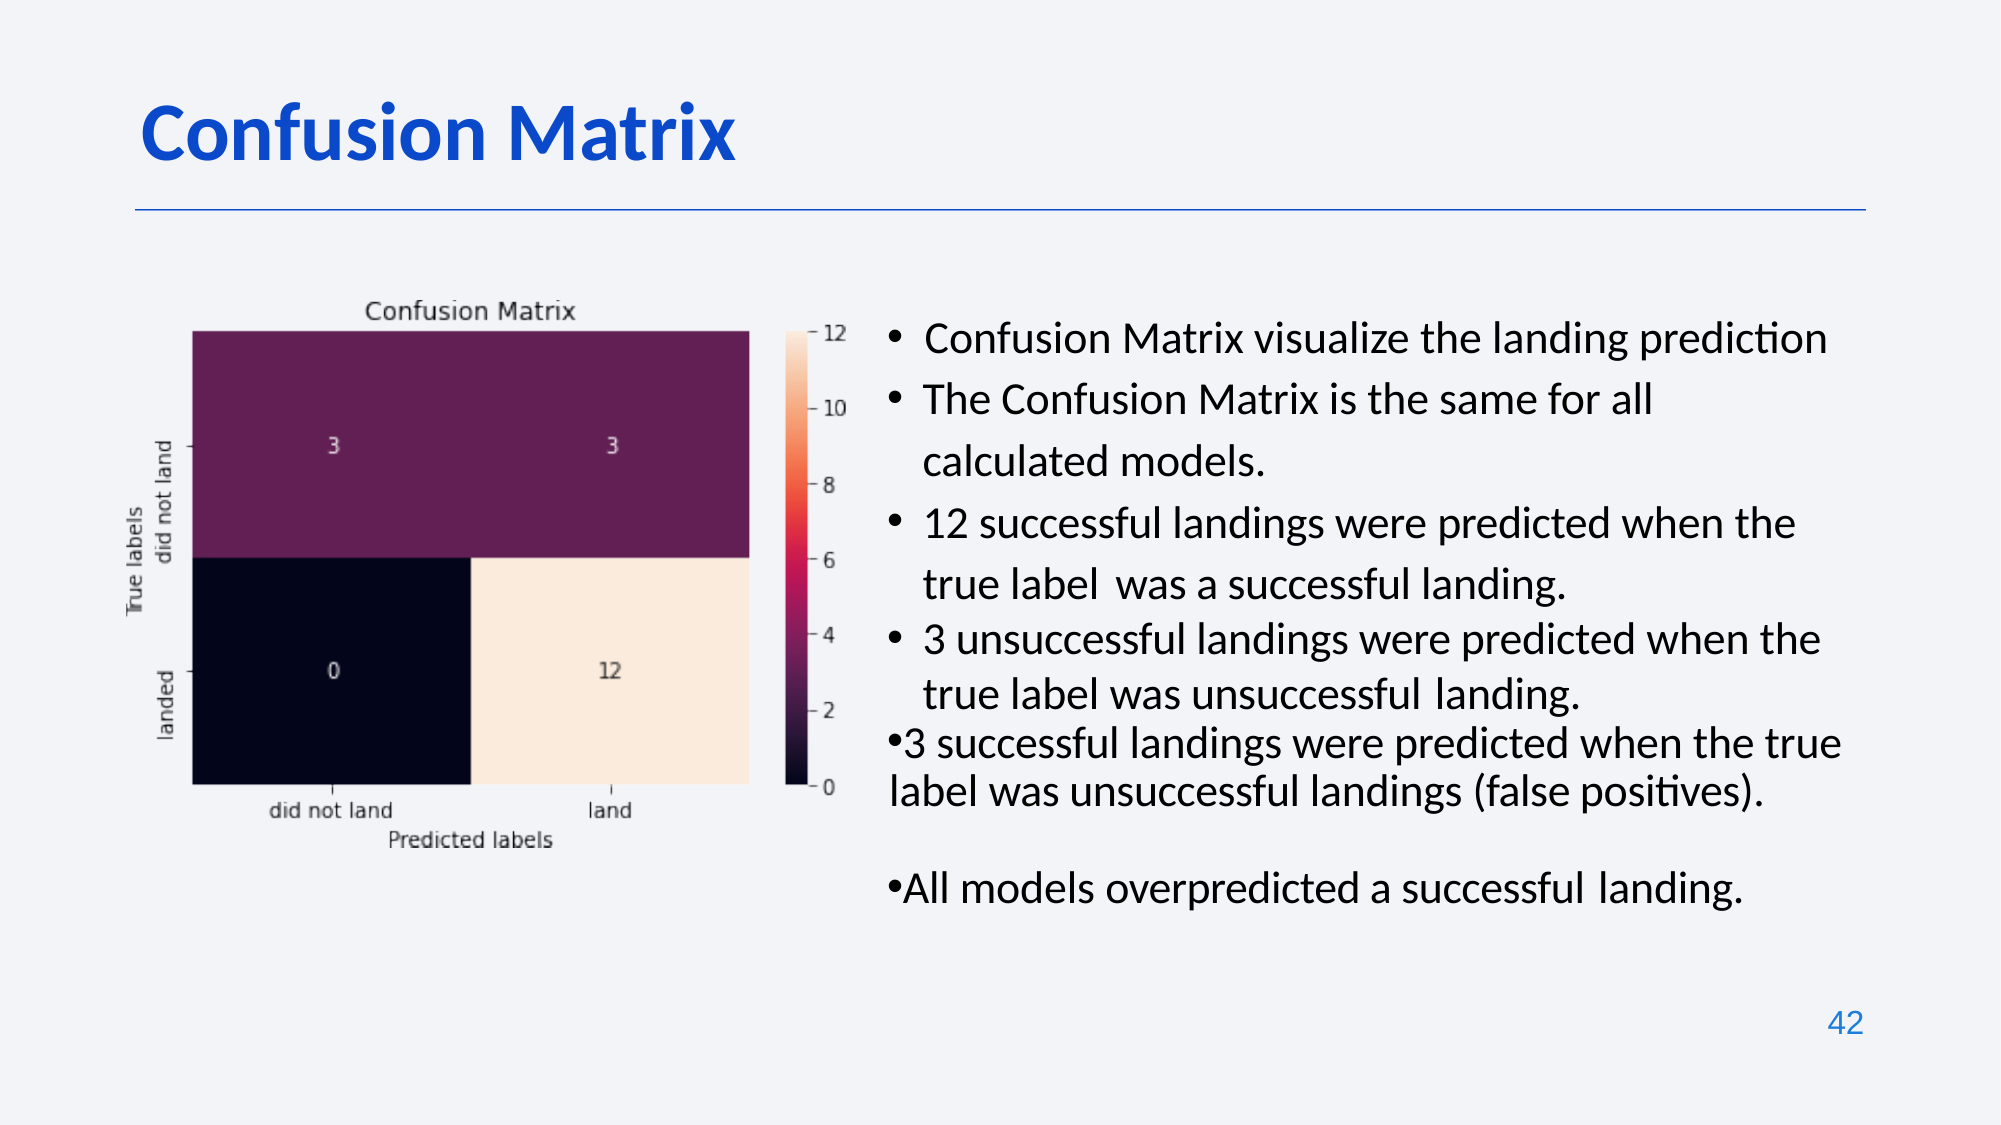

Confusion Matrix

Confusion Matrix visualize the landing prediction
The Confusion Matrix is the same for all calculated models.
12 successful landings were predicted when the true label was a successful landing.
3 unsuccessful landings were predicted when the true label was unsuccessful landing.
3 successful landings were predicted when the true label was unsuccessful landings (false positives).

All models overpredicted a successful landing.
42